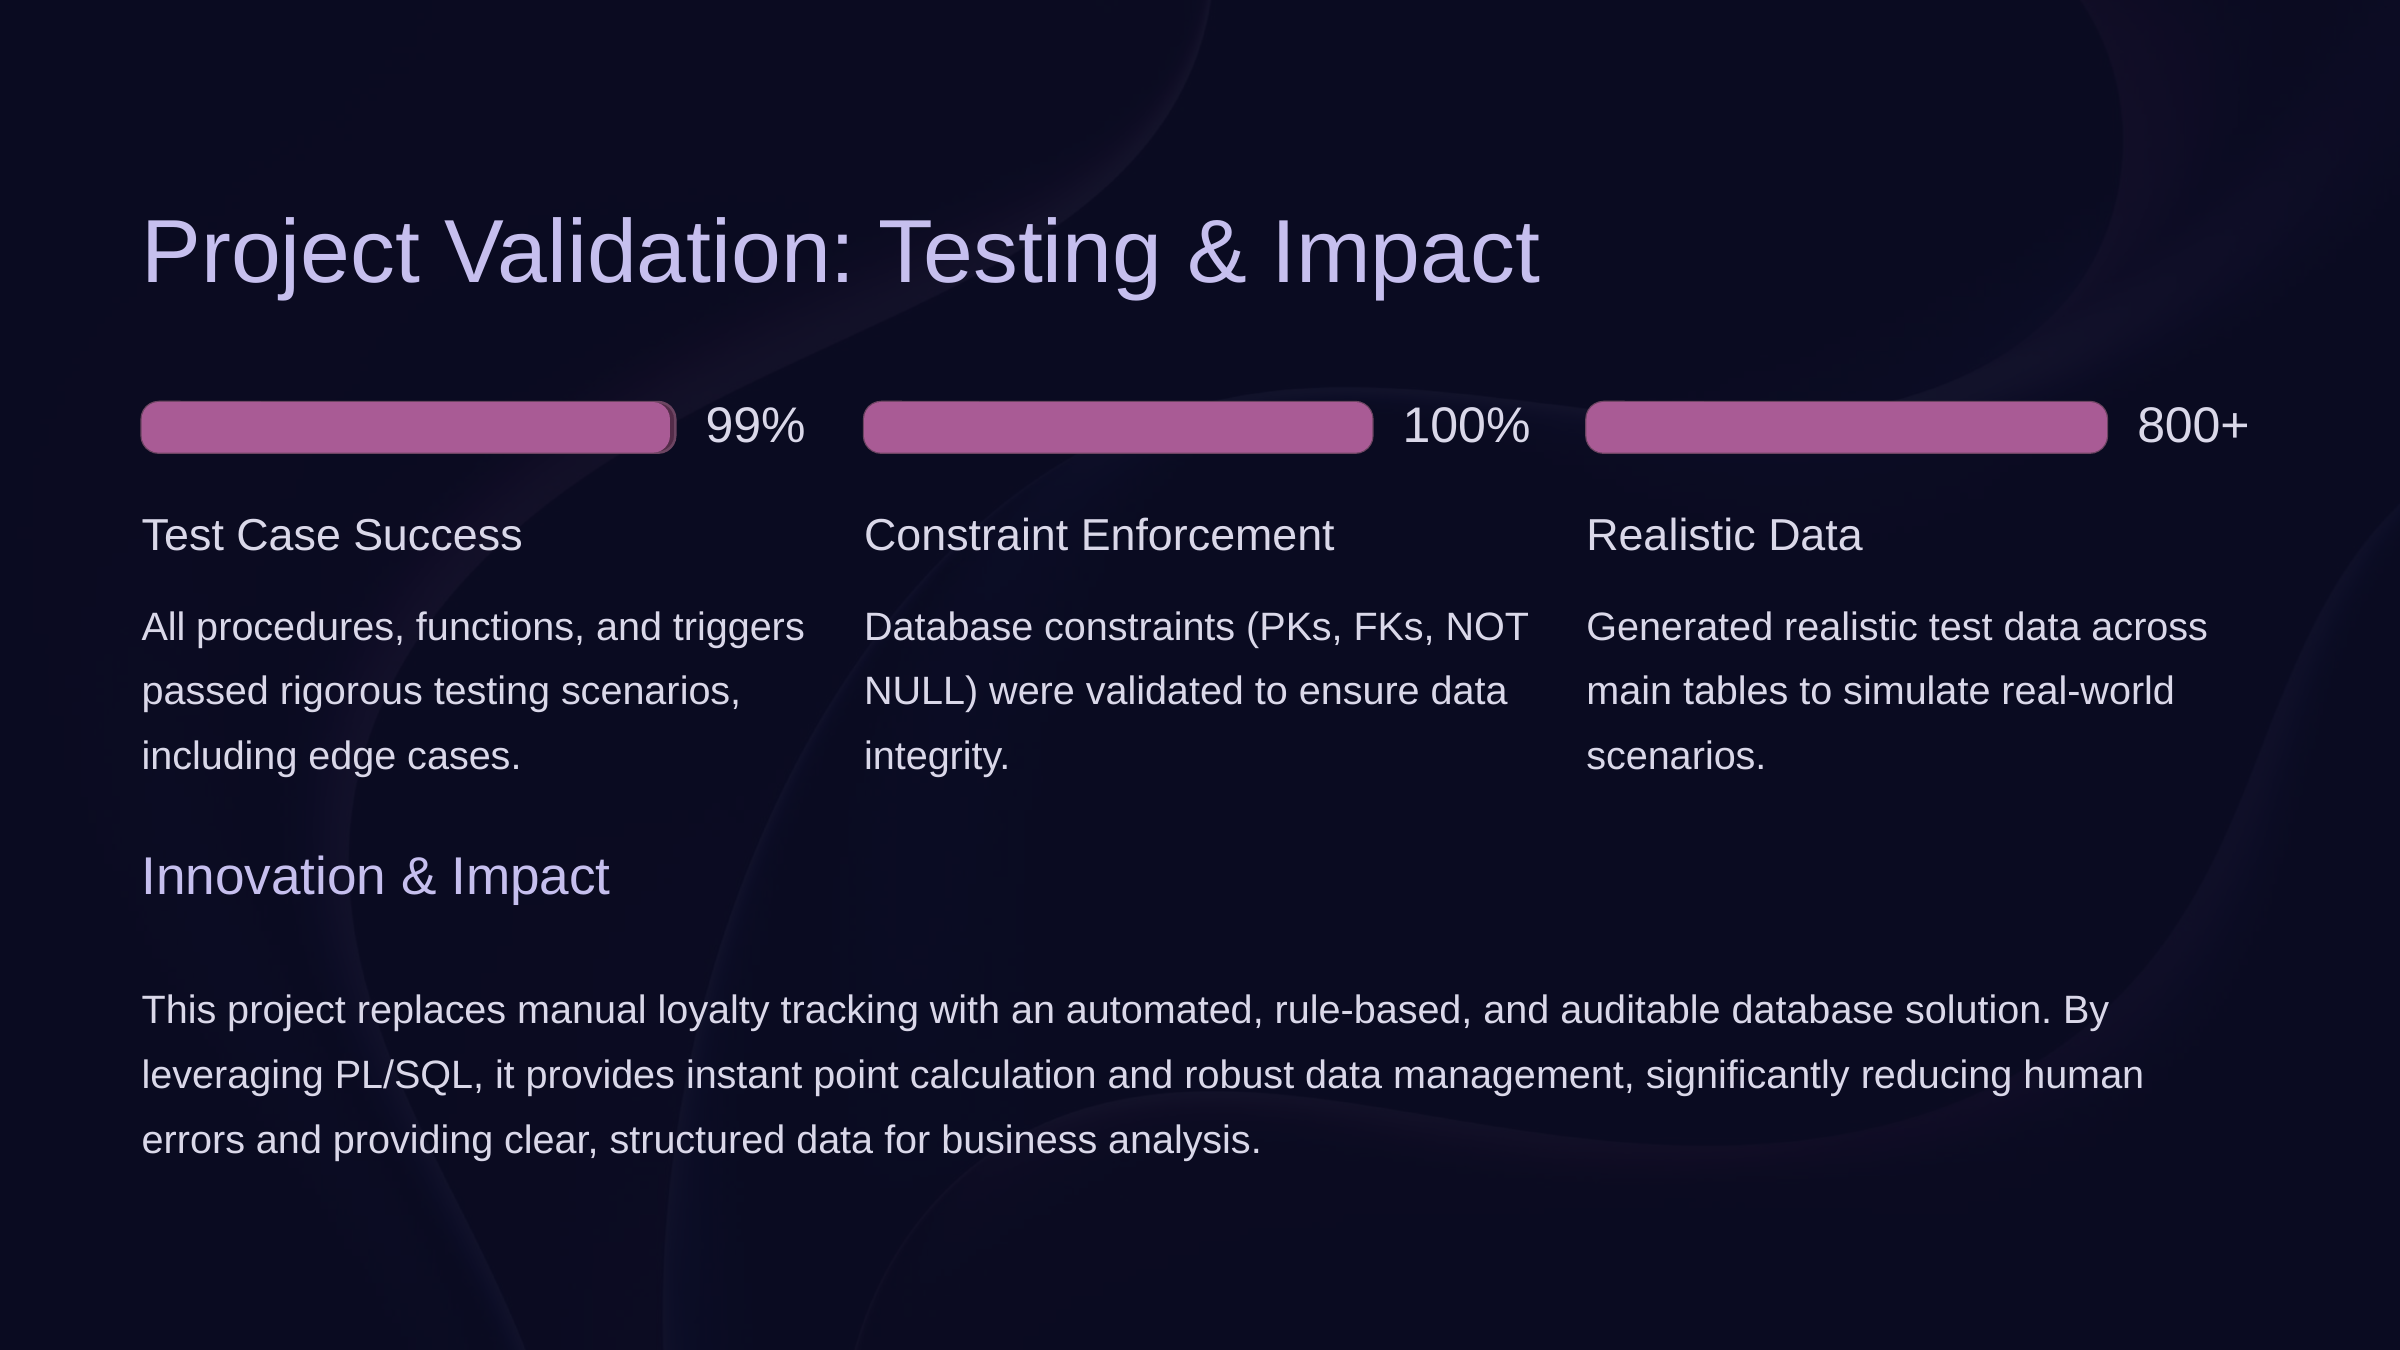

Project Validation: Testing & Impact

99%

100%

800+
Test Case Success
Constraint Enforcement
Realistic Data
All procedures, functions, and triggers passed rigorous testing scenarios, including edge cases.
Database constraints (PKs, FKs, NOT NULL) were validated to ensure data integrity.
Generated realistic test data across main tables to simulate real-world scenarios.
Innovation & Impact
This project replaces manual loyalty tracking with an automated, rule-based, and auditable database solution. By leveraging PL/SQL, it provides instant point calculation and robust data management, significantly reducing human errors and providing clear, structured data for business analysis.